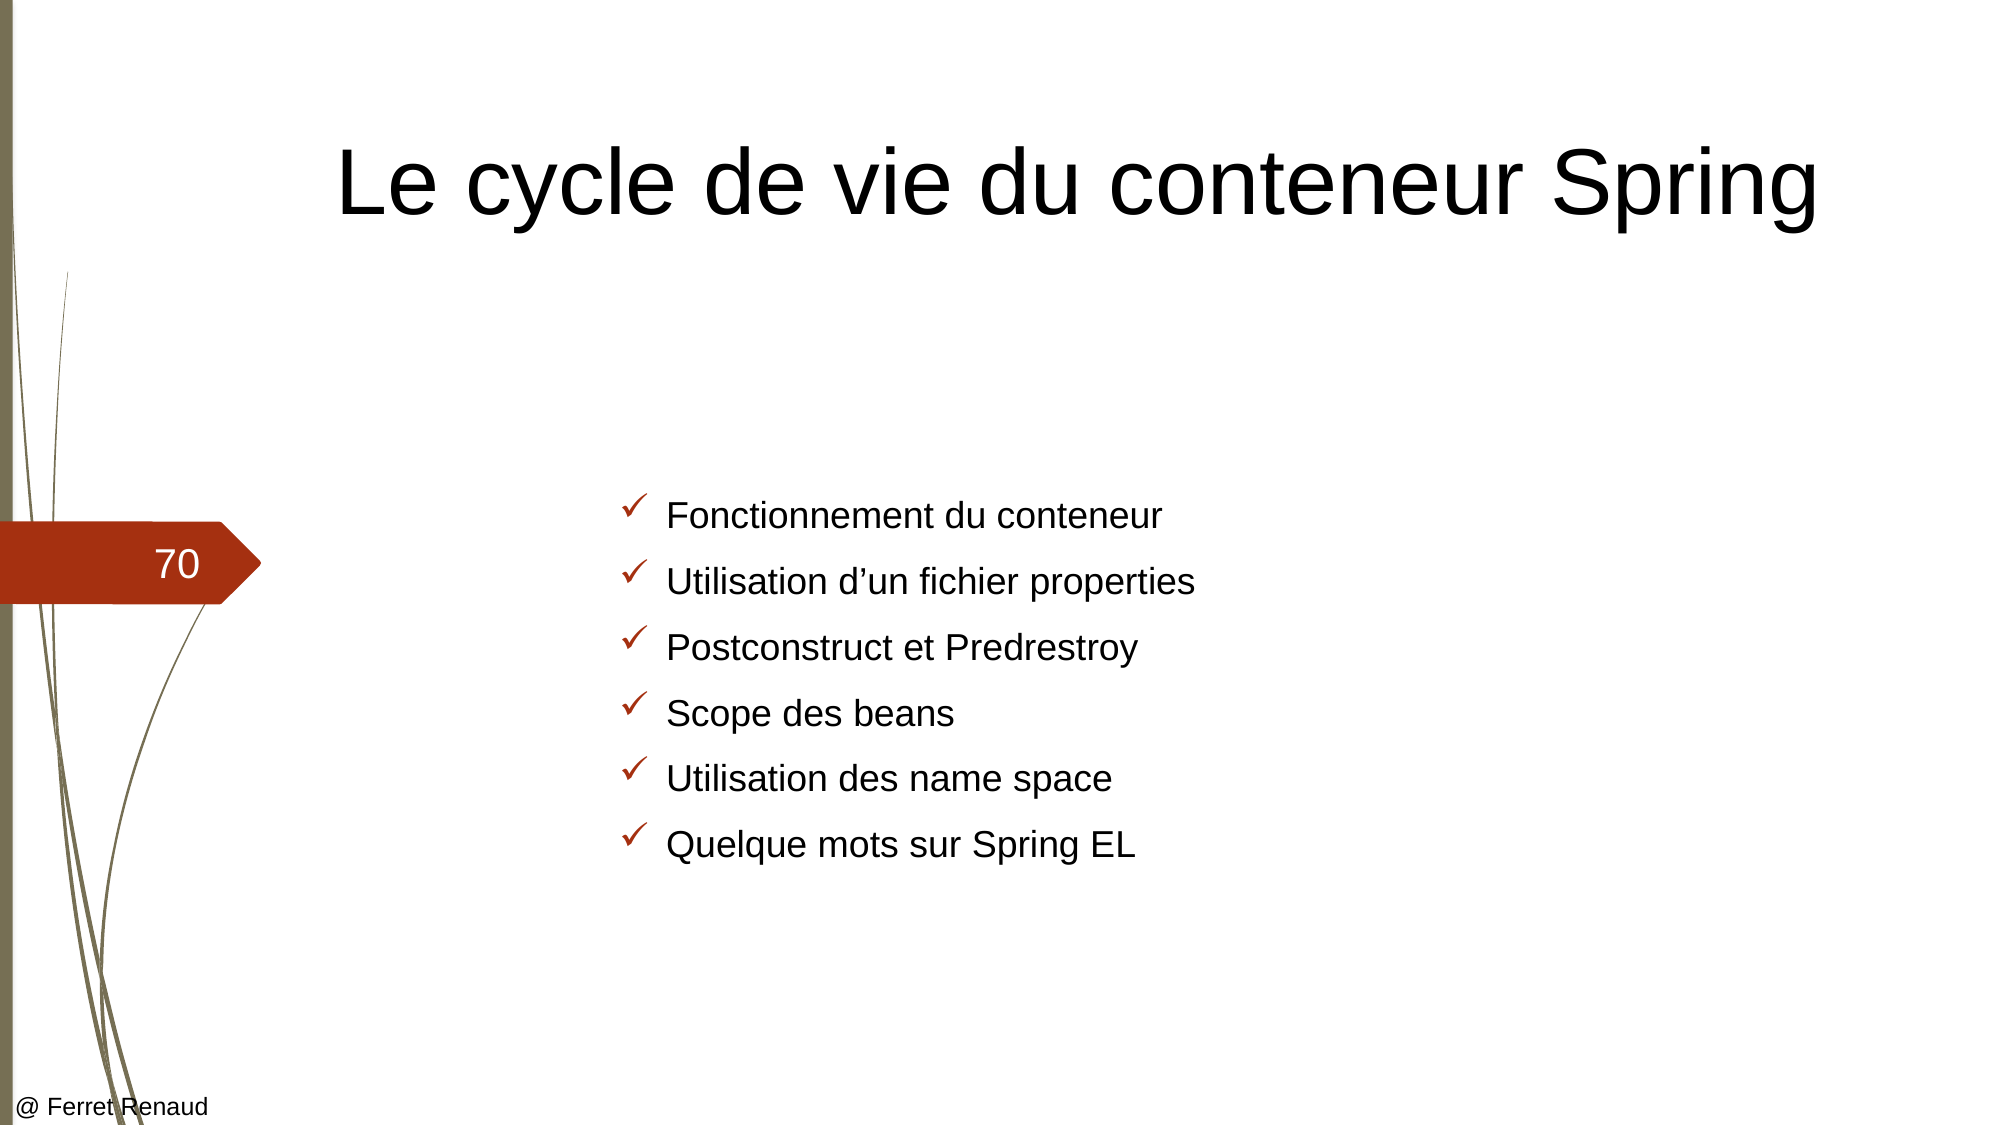

# Le cycle de vie du conteneur Spring
Fonctionnement du conteneur
Utilisation d’un fichier properties
Postconstruct et Predrestroy
Scope des beans
Utilisation des name space
Quelque mots sur Spring EL
70
@ Ferret Renaud